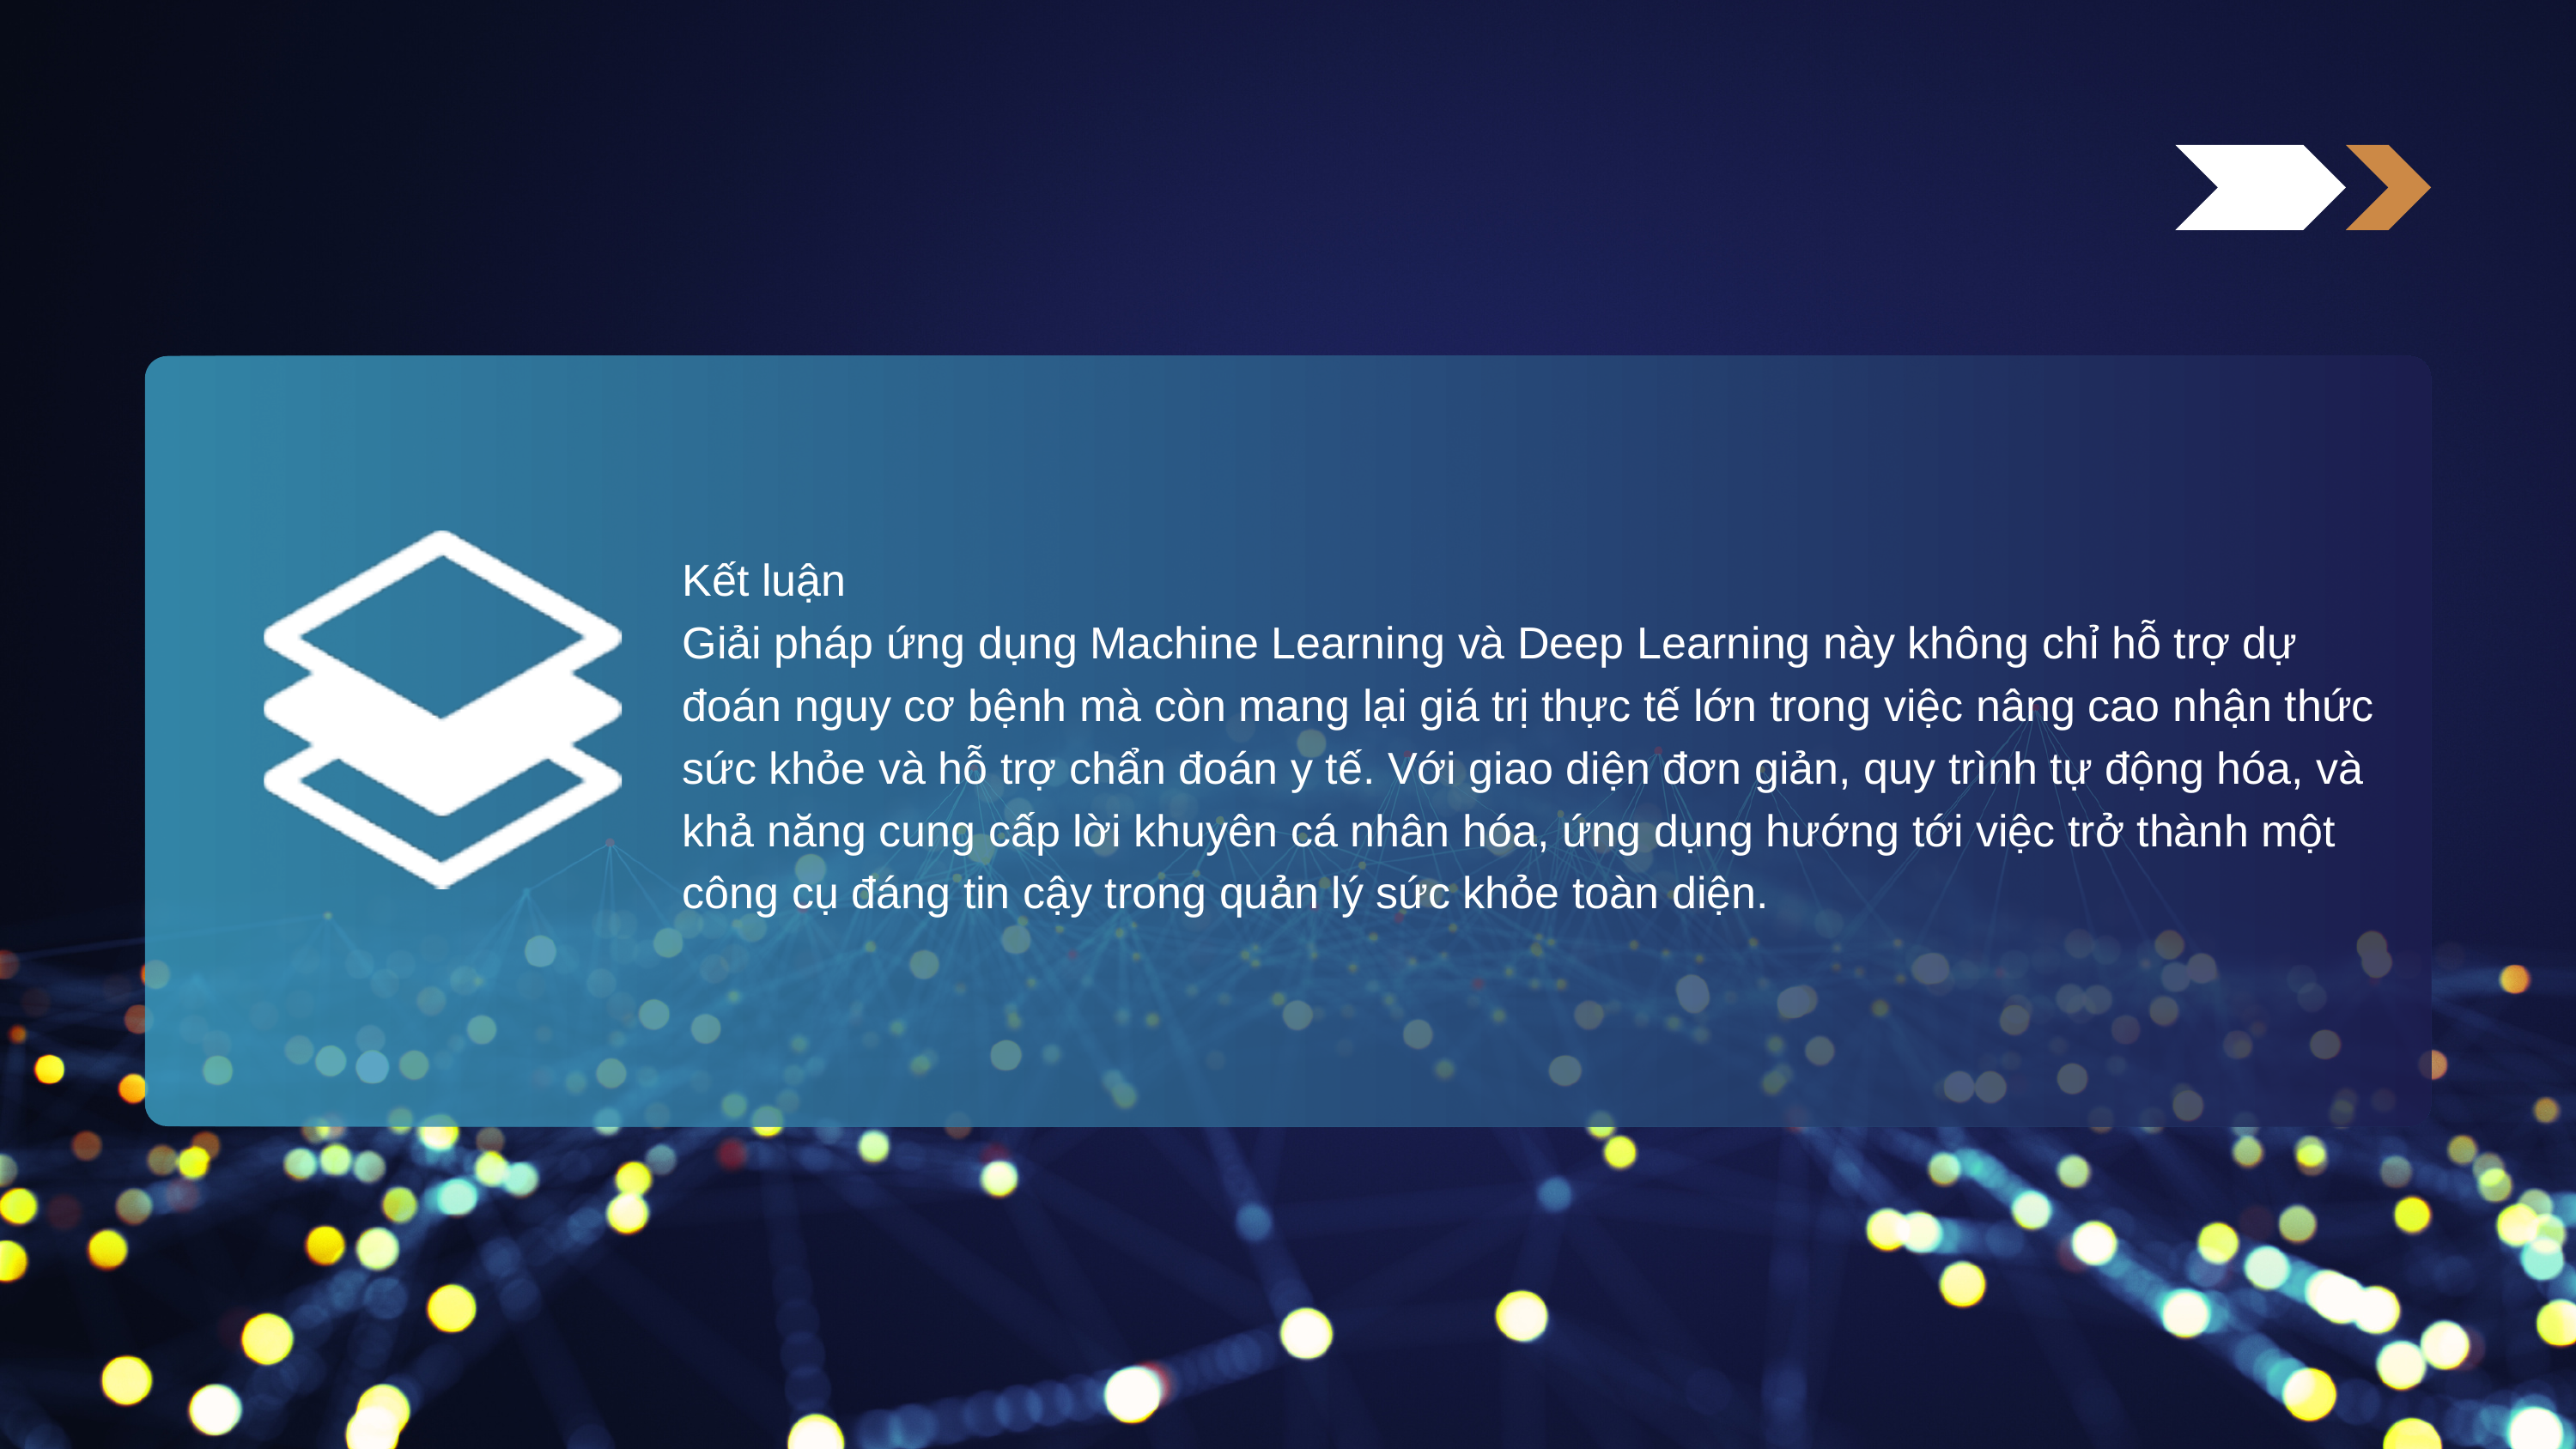

Kết luận
Giải pháp ứng dụng Machine Learning và Deep Learning này không chỉ hỗ trợ dự đoán nguy cơ bệnh mà còn mang lại giá trị thực tế lớn trong việc nâng cao nhận thức sức khỏe và hỗ trợ chẩn đoán y tế. Với giao diện đơn giản, quy trình tự động hóa, và khả năng cung cấp lời khuyên cá nhân hóa, ứng dụng hướng tới việc trở thành một công cụ đáng tin cậy trong quản lý sức khỏe toàn diện.